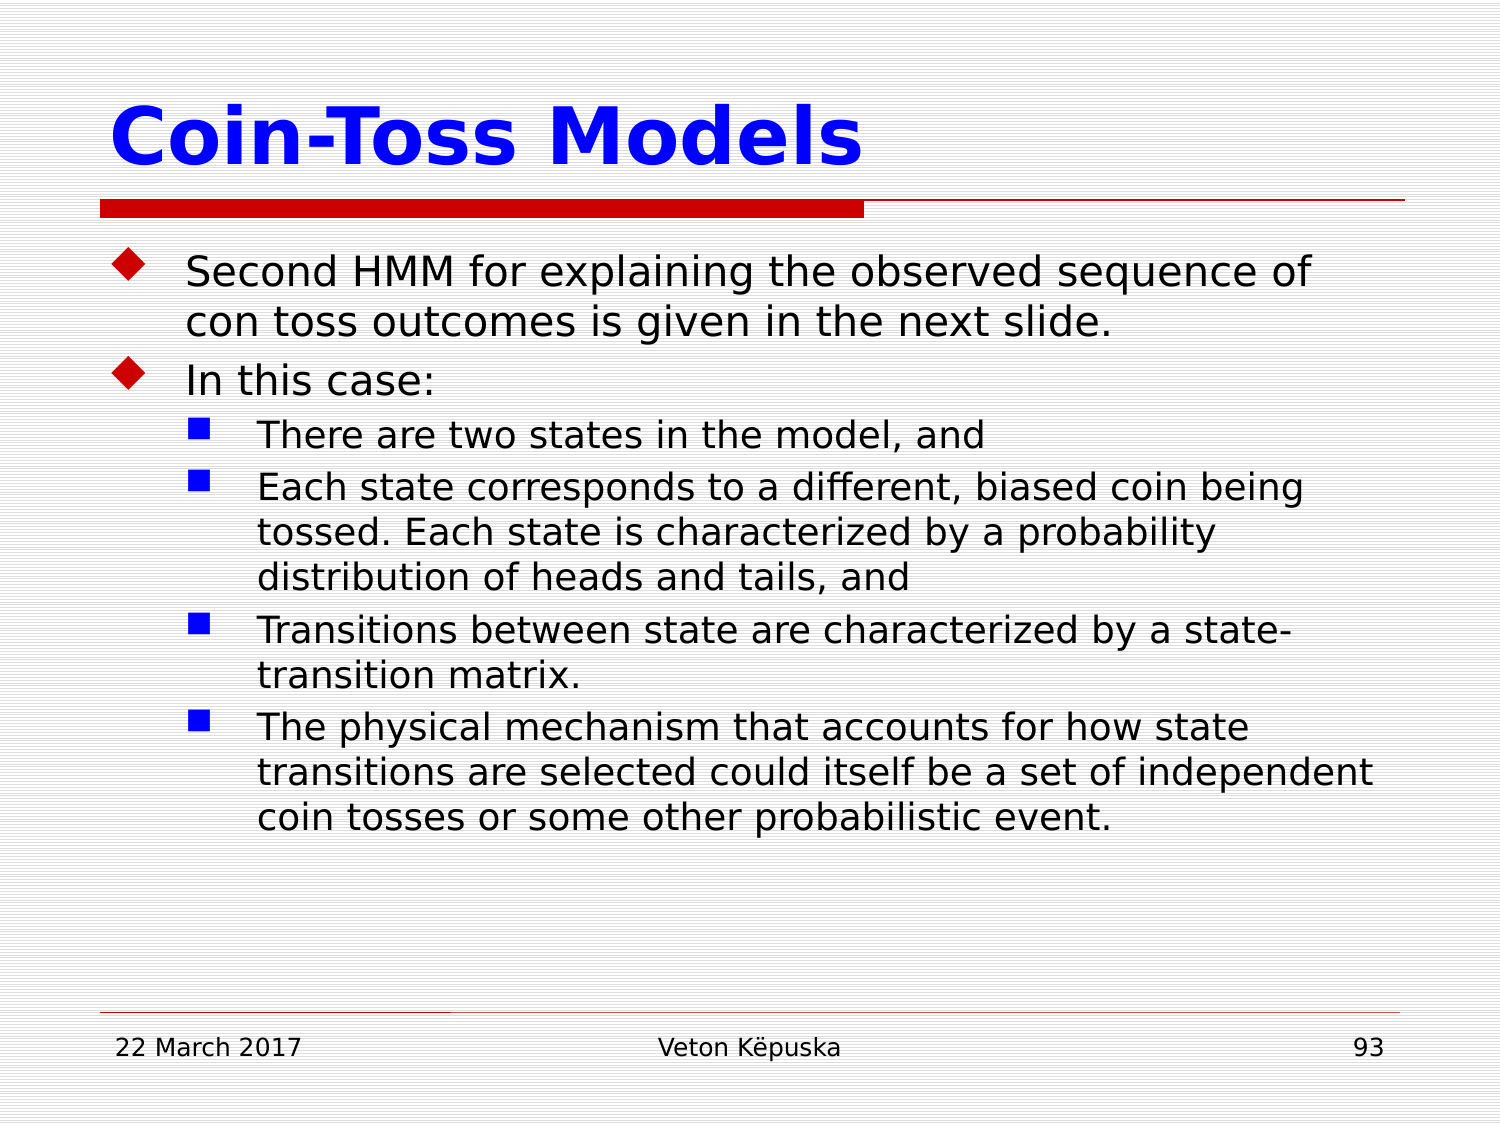

# Coin-Toss Models
Second HMM for explaining the observed sequence of con toss outcomes is given in the next slide.
In this case:
There are two states in the model, and
Each state corresponds to a different, biased coin being tossed. Each state is characterized by a probability distribution of heads and tails, and
Transitions between state are characterized by a state-transition matrix.
The physical mechanism that accounts for how state transitions are selected could itself be a set of independent coin tosses or some other probabilistic event.
22 March 2017
Veton Këpuska
93